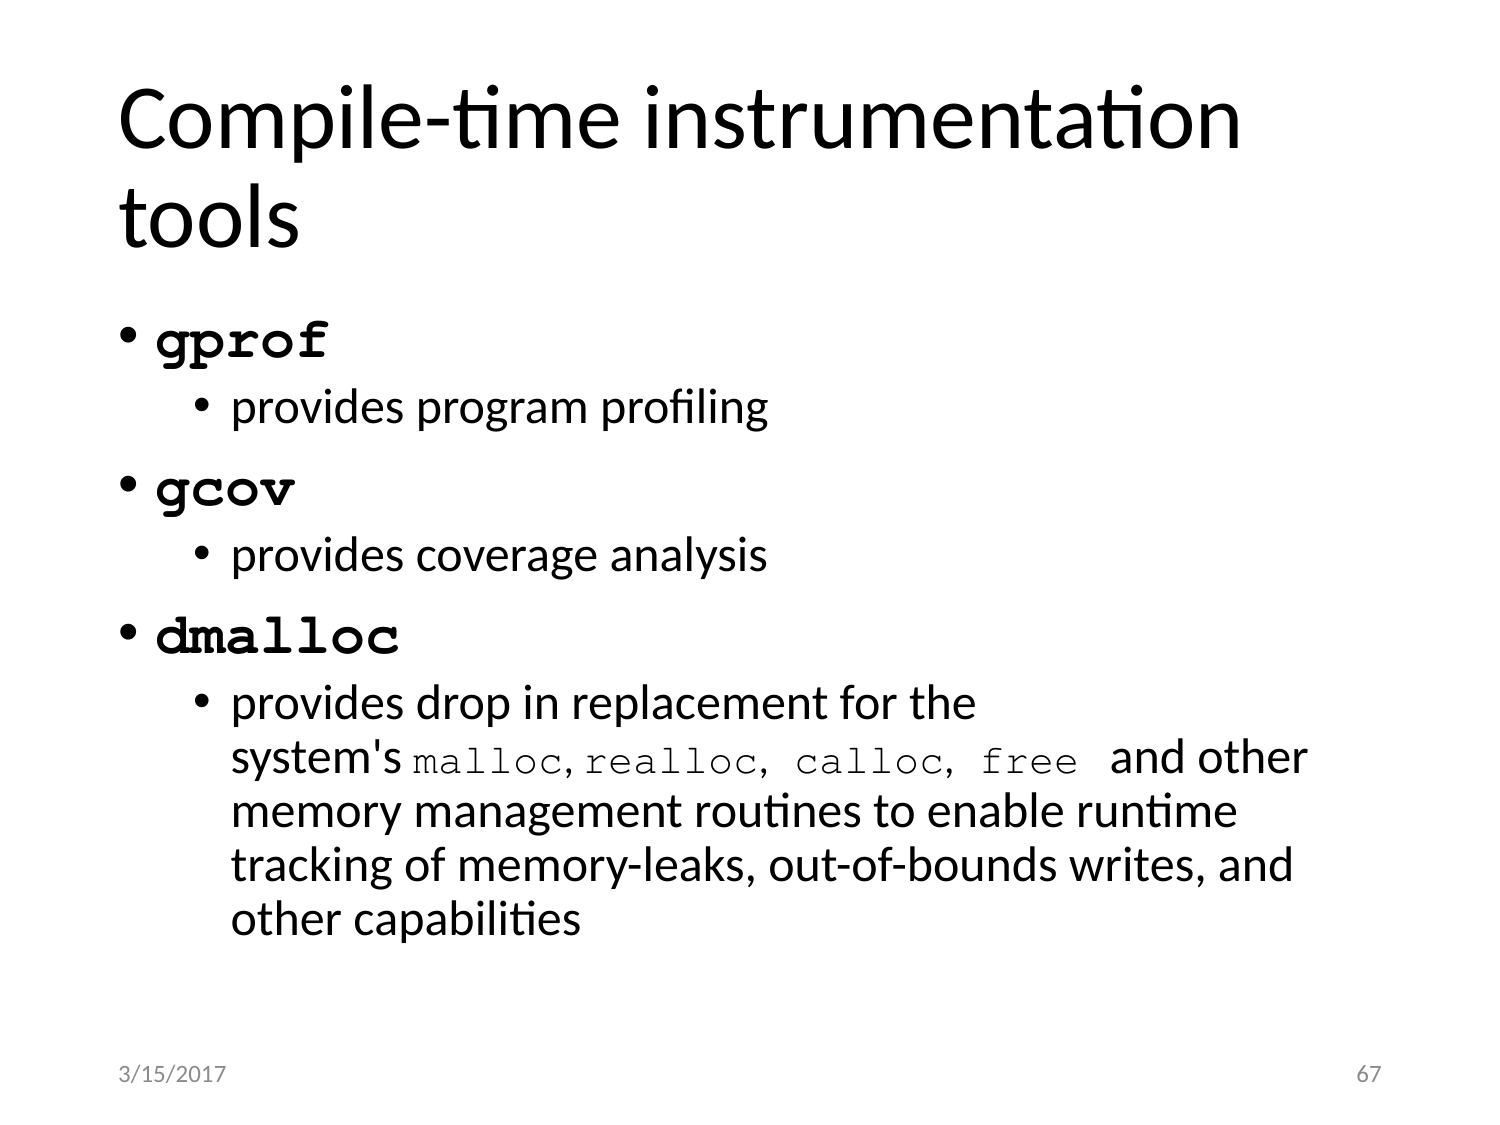

# Compile-time instrumentation tools
gprof
provides program profiling
gcov
provides coverage analysis
dmalloc
provides drop in replacement for the system's malloc, realloc, calloc, free and other memory management routines to enable runtime tracking of memory-leaks, out-of-bounds writes, and other capabilities

3/15/2017
67